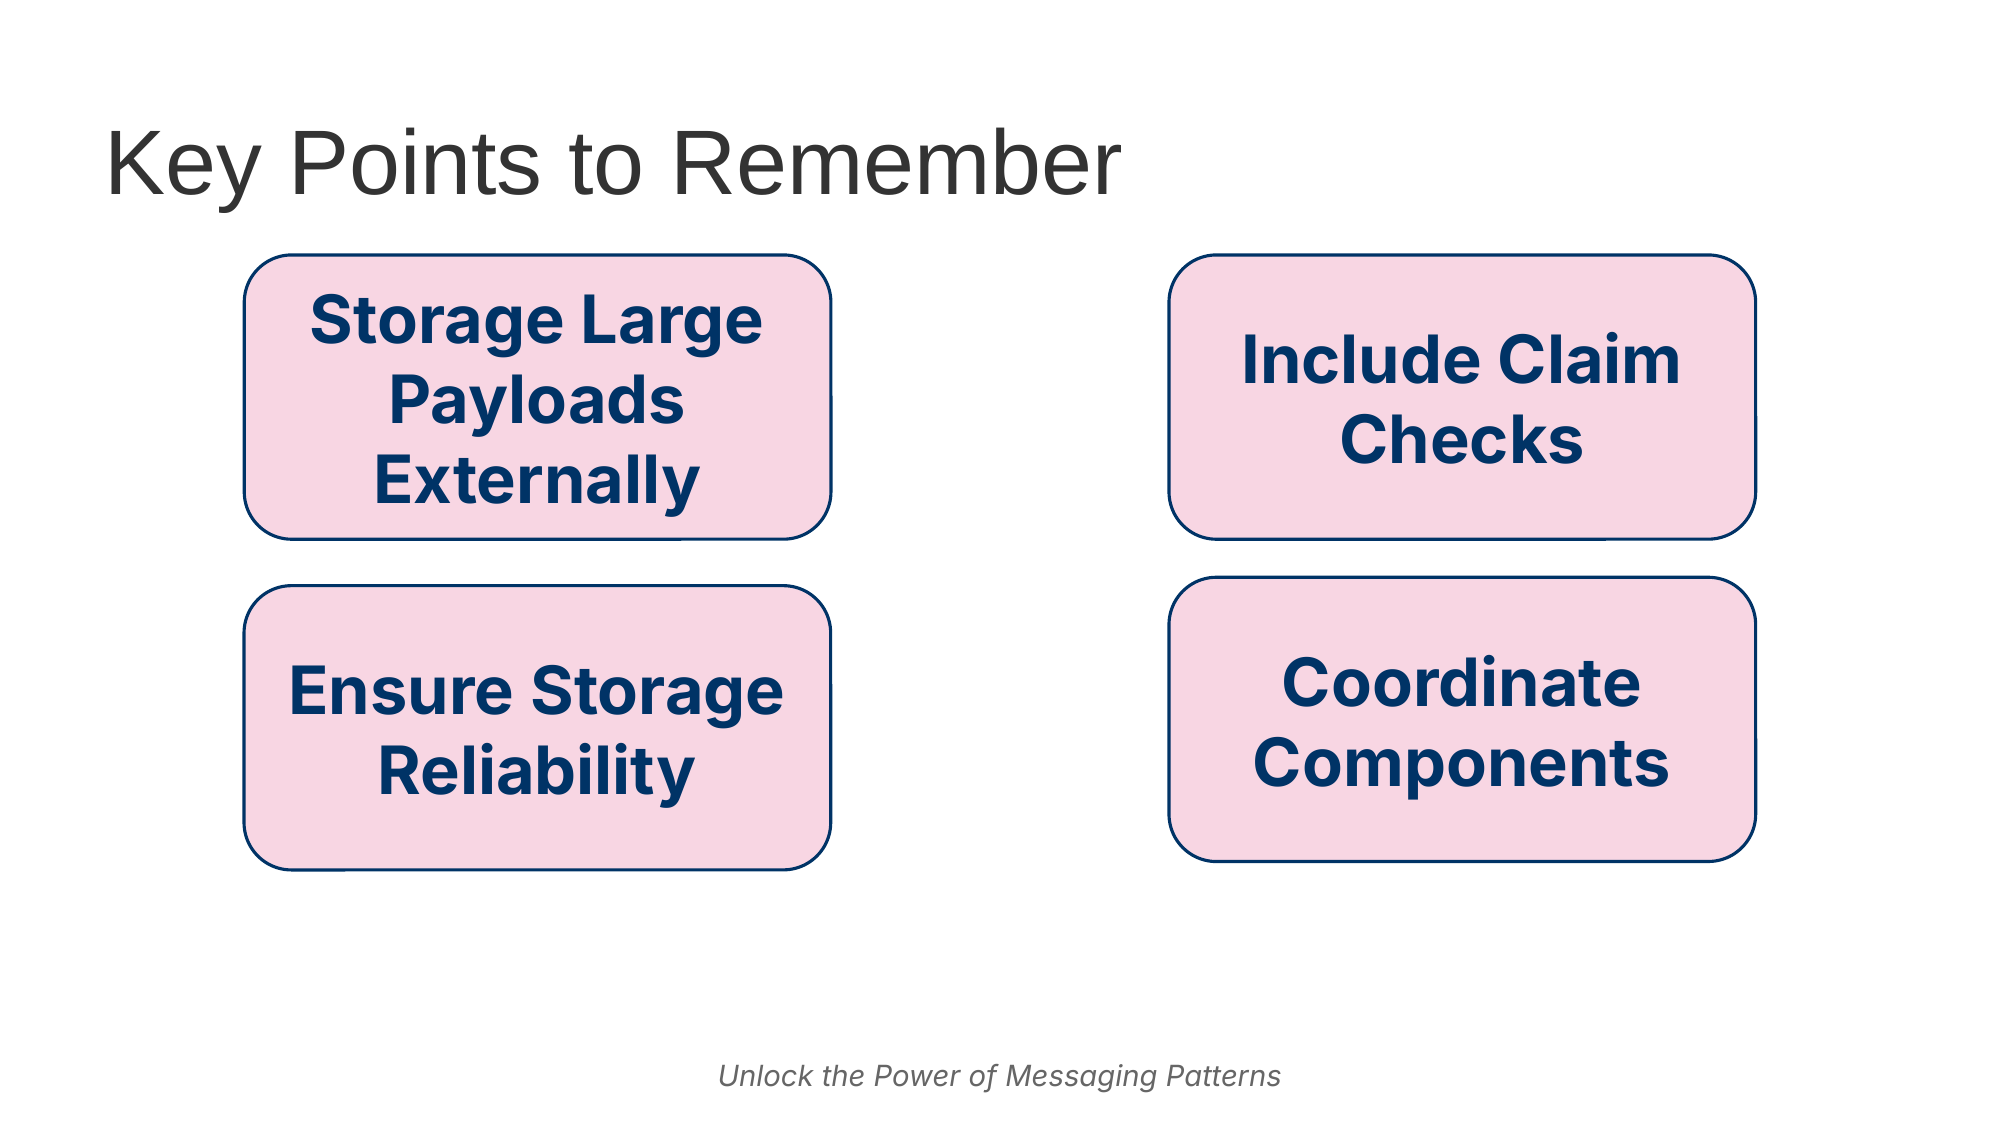

# Key Points to Remember
Storage Large Payloads Externally
Include Claim Checks
Coordinate Components
Ensure Storage Reliability